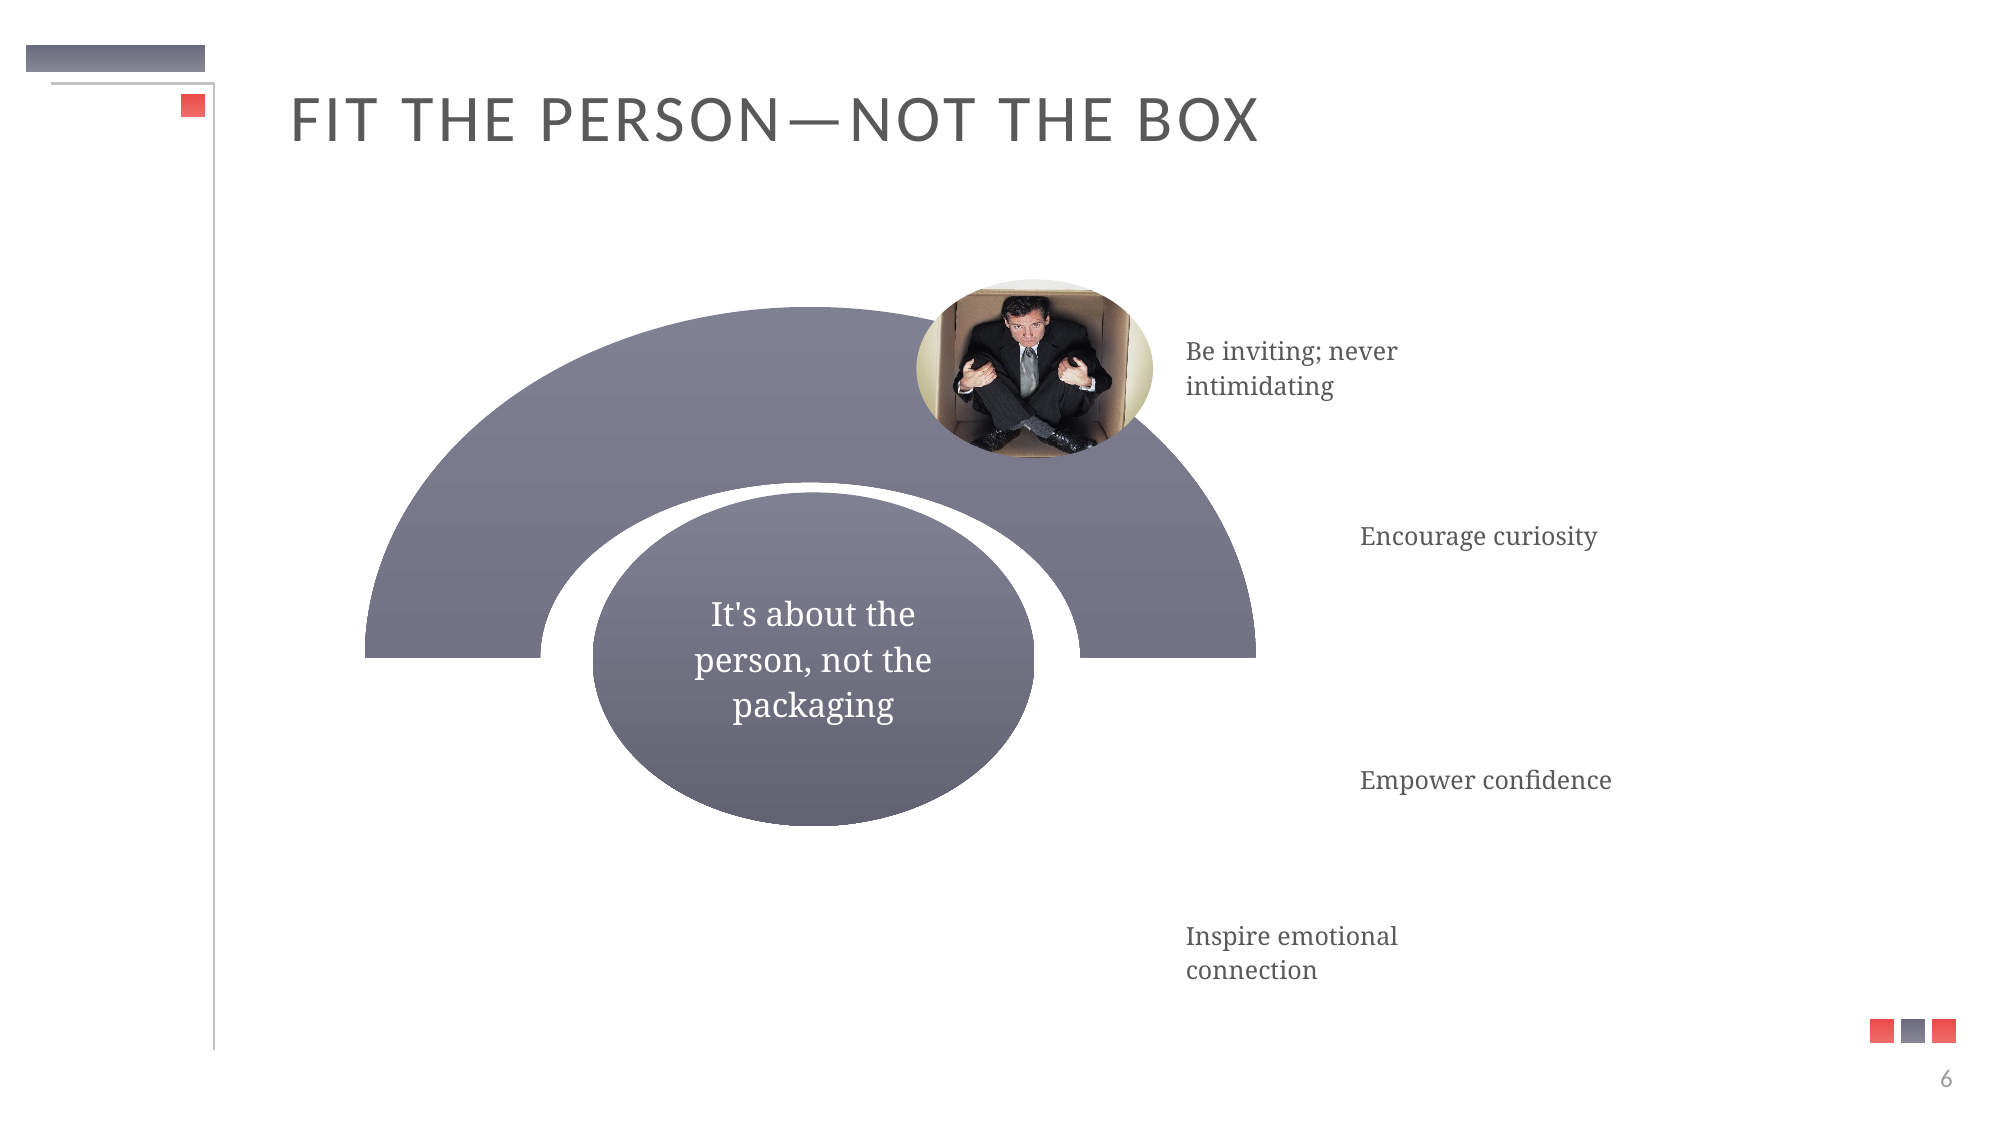

# Fit the person—not the Box
It's about the person, not the packaging
Be inviting; never intimidating
Encourage curiosity
Empower confidence
Inspire emotional connection
6